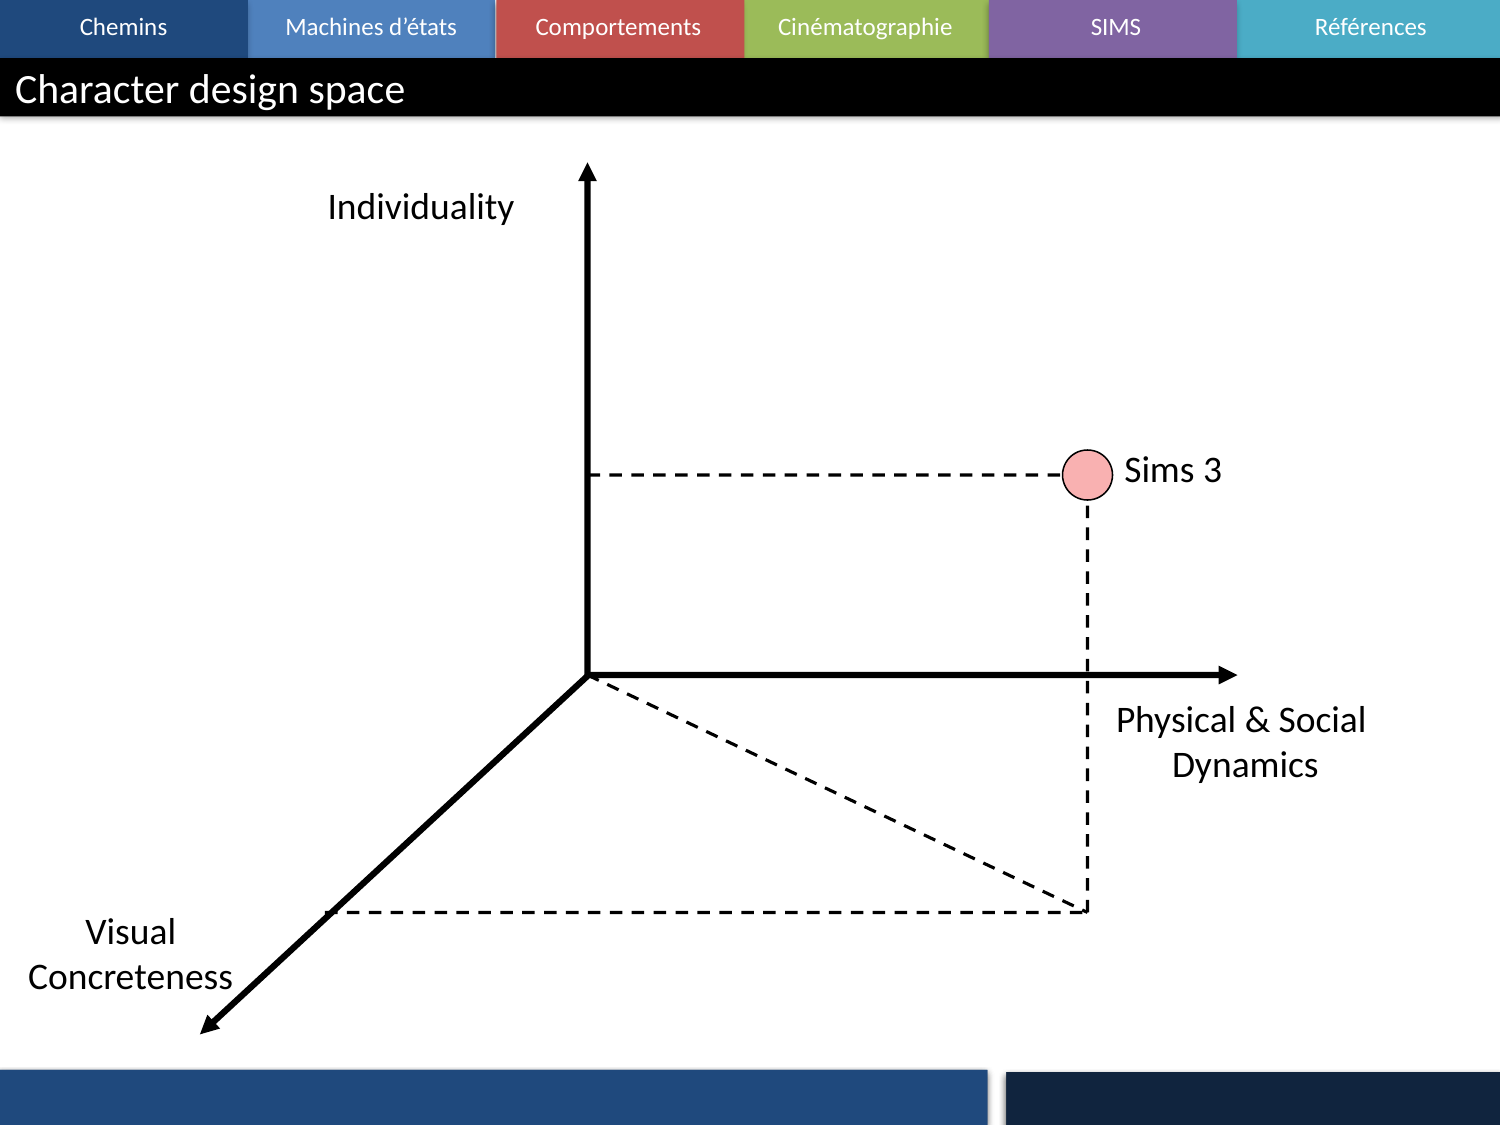

Character design space

Individuality
Sims 3

Physical & Social
Dynamics
Visual
Concreteness